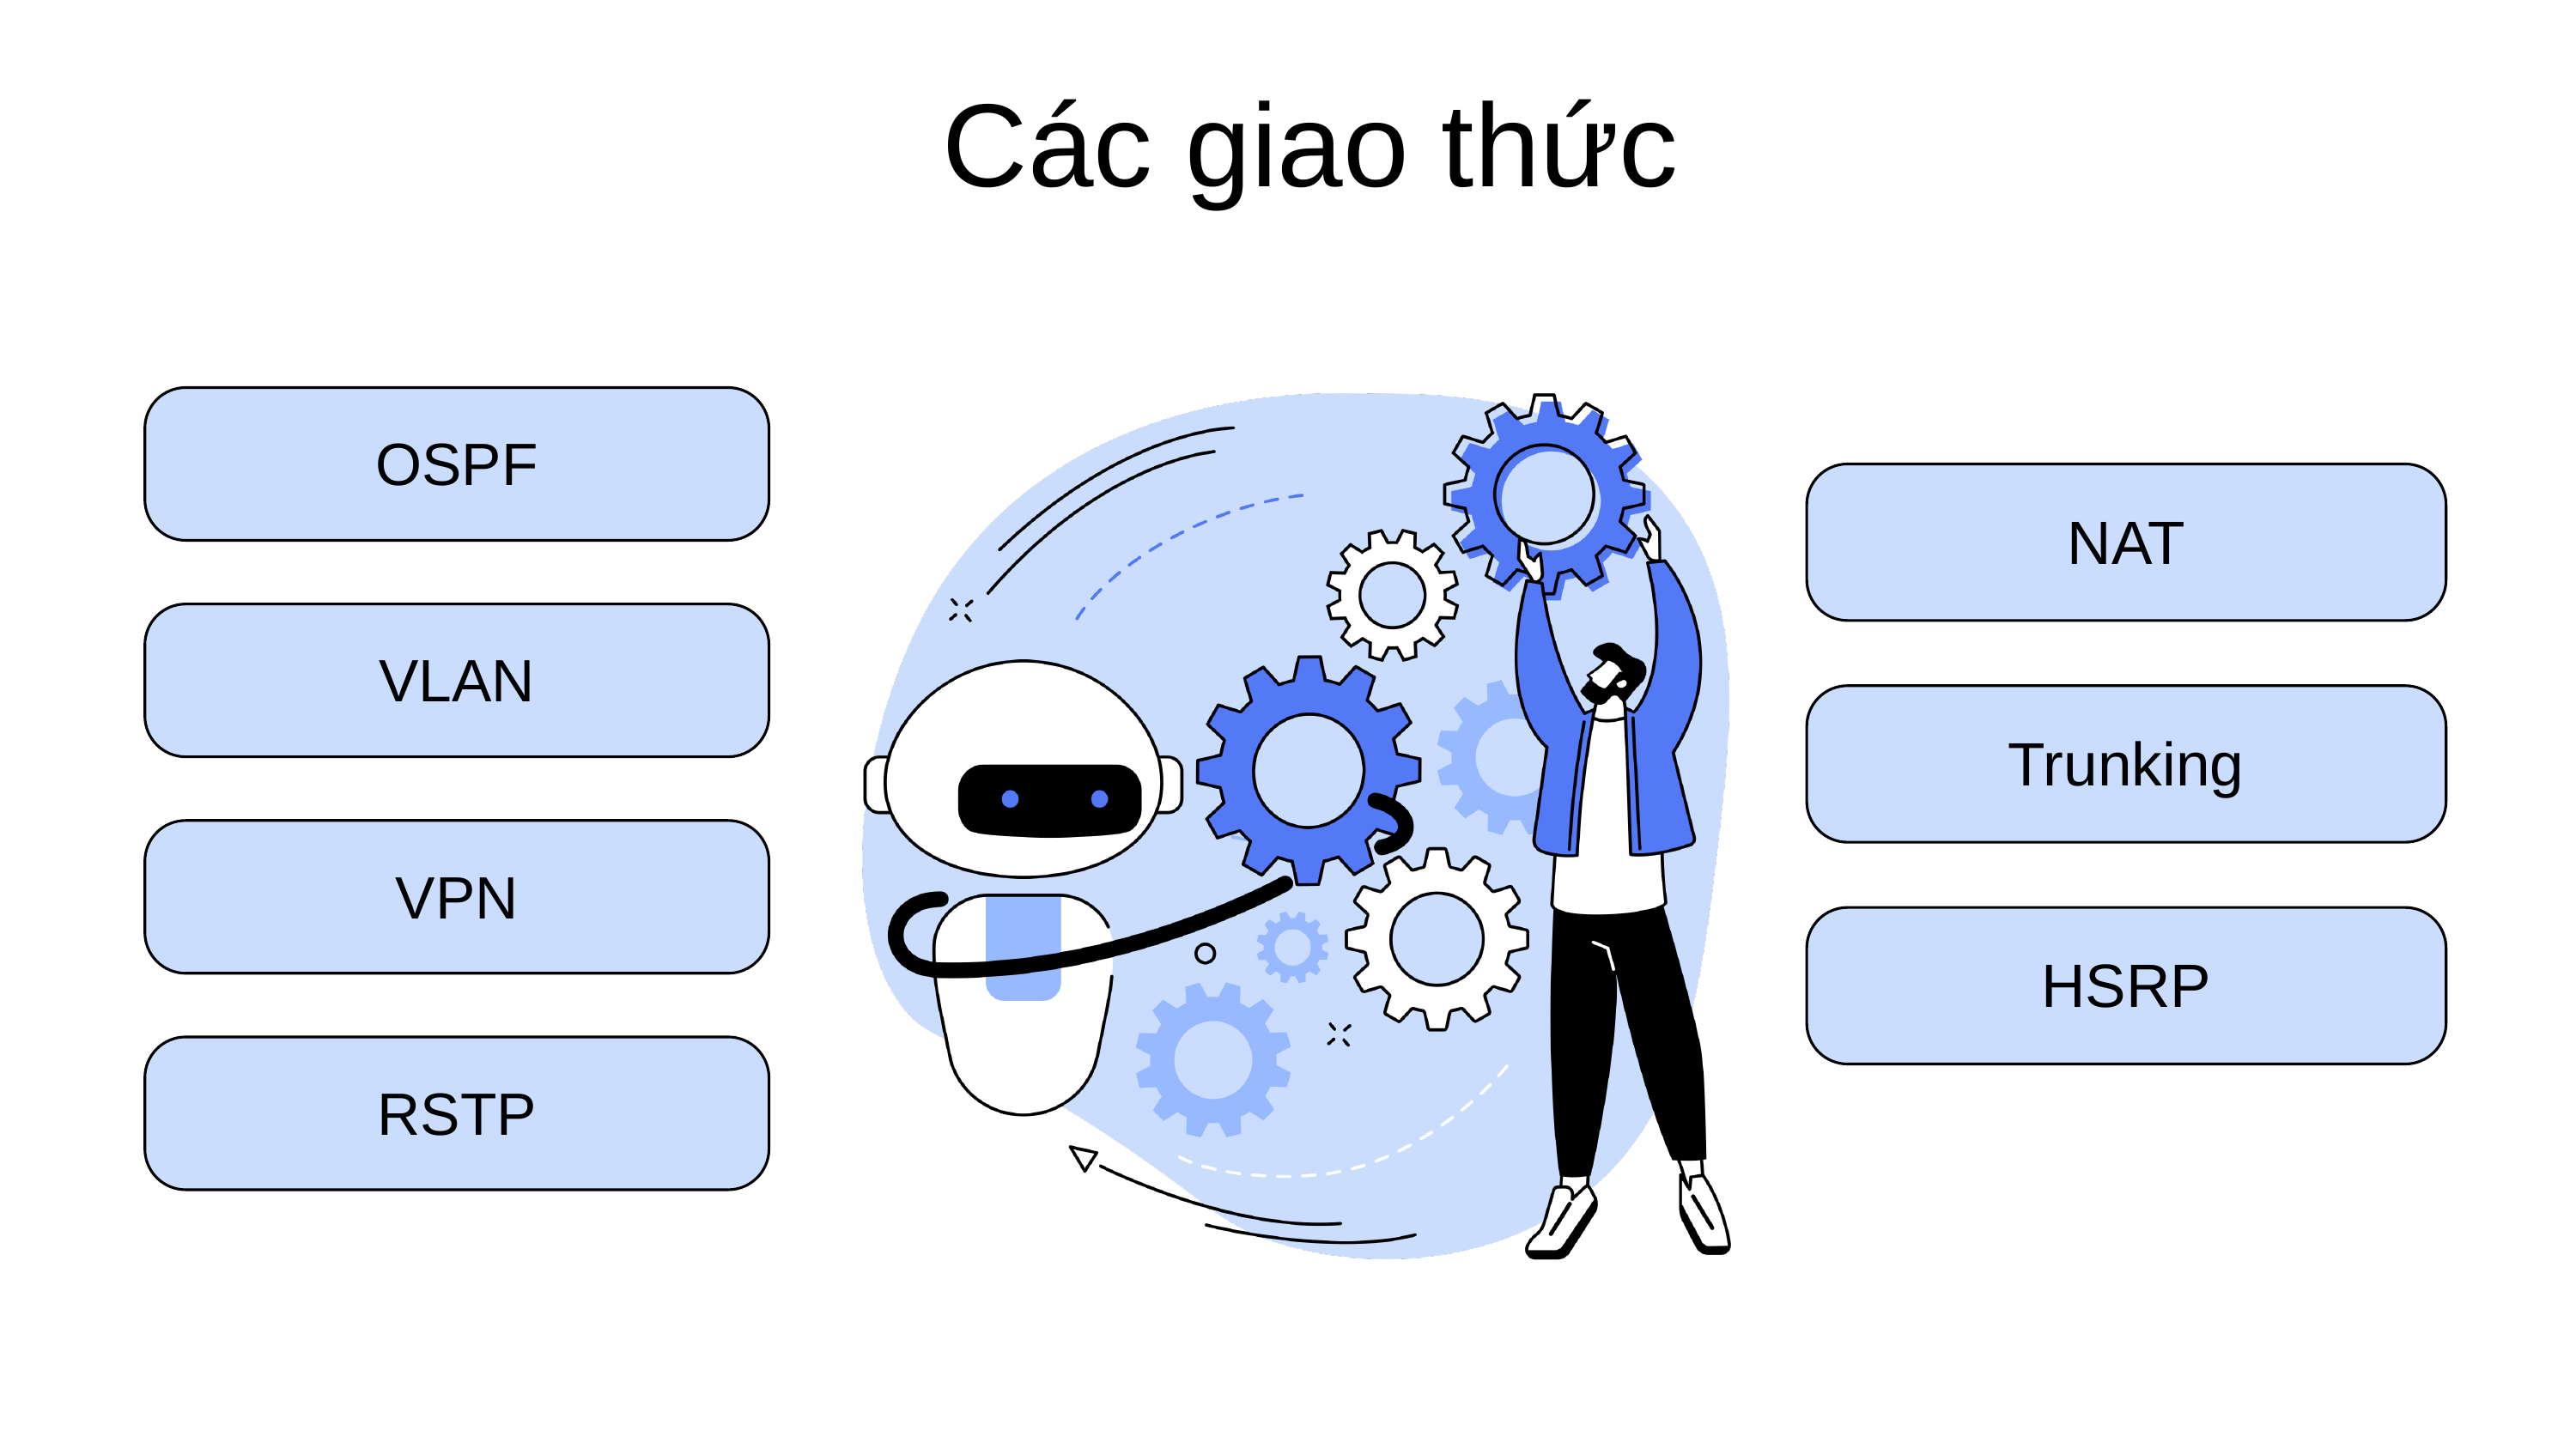

Các giao thức

OSPF

NAT

VLAN

Trunking

VPN

HSRP

RSTP